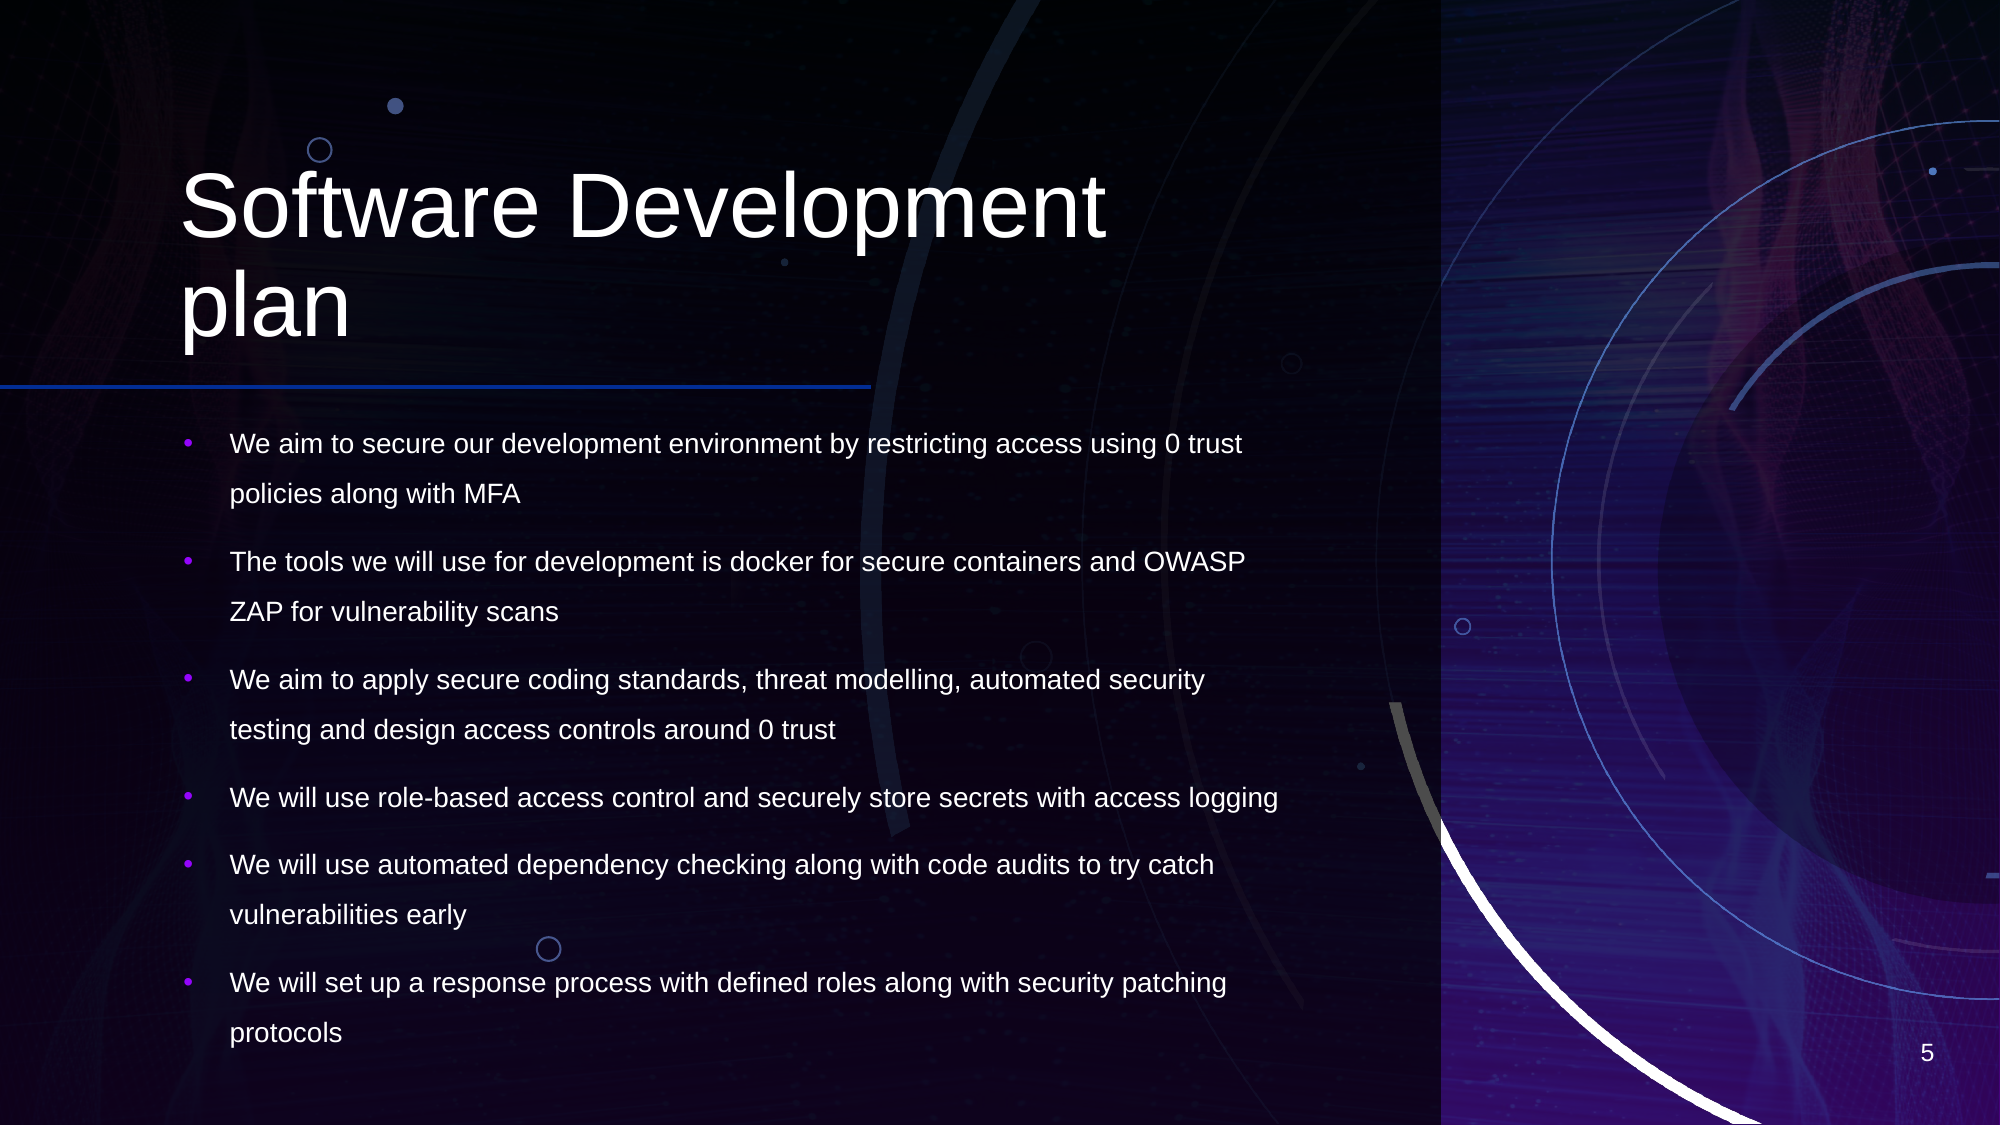

# Software Development plan
We aim to secure our development environment by restricting access using 0 trust policies along with MFA
The tools we will use for development is docker for secure containers and OWASP ZAP for vulnerability scans
We aim to apply secure coding standards, threat modelling, automated security testing and design access controls around 0 trust
We will use role-based access control and securely store secrets with access logging
We will use automated dependency checking along with code audits to try catch vulnerabilities early
We will set up a response process with defined roles along with security patching protocols

5